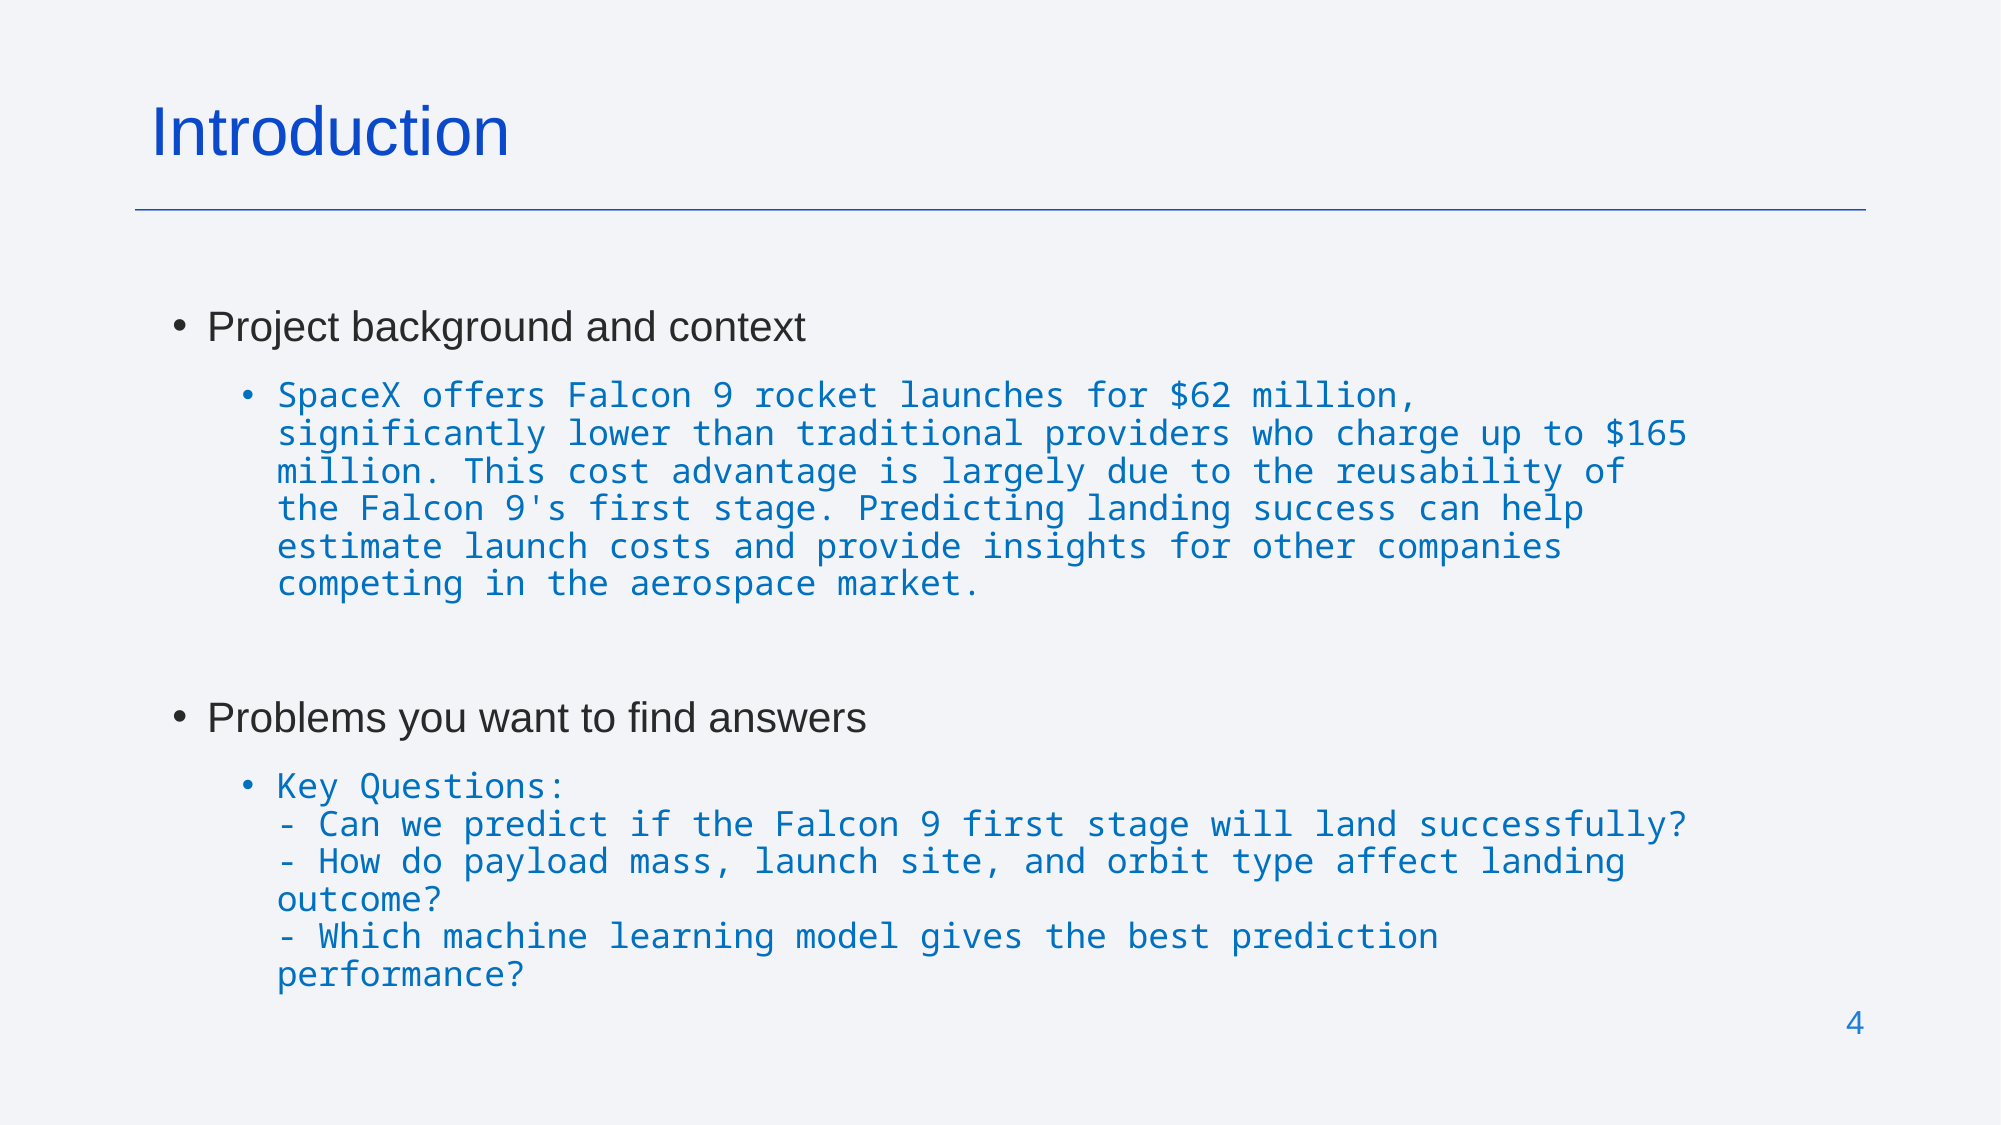

Introduction
Project background and context
SpaceX offers Falcon 9 rocket launches for $62 million, significantly lower than traditional providers who charge up to $165 million. This cost advantage is largely due to the reusability of the Falcon 9's first stage. Predicting landing success can help estimate launch costs and provide insights for other companies competing in the aerospace market.

Problems you want to find answers
Key Questions:
- Can we predict if the Falcon 9 first stage will land successfully?
- How do payload mass, launch site, and orbit type affect landing outcome?
- Which machine learning model gives the best prediction performance?
4